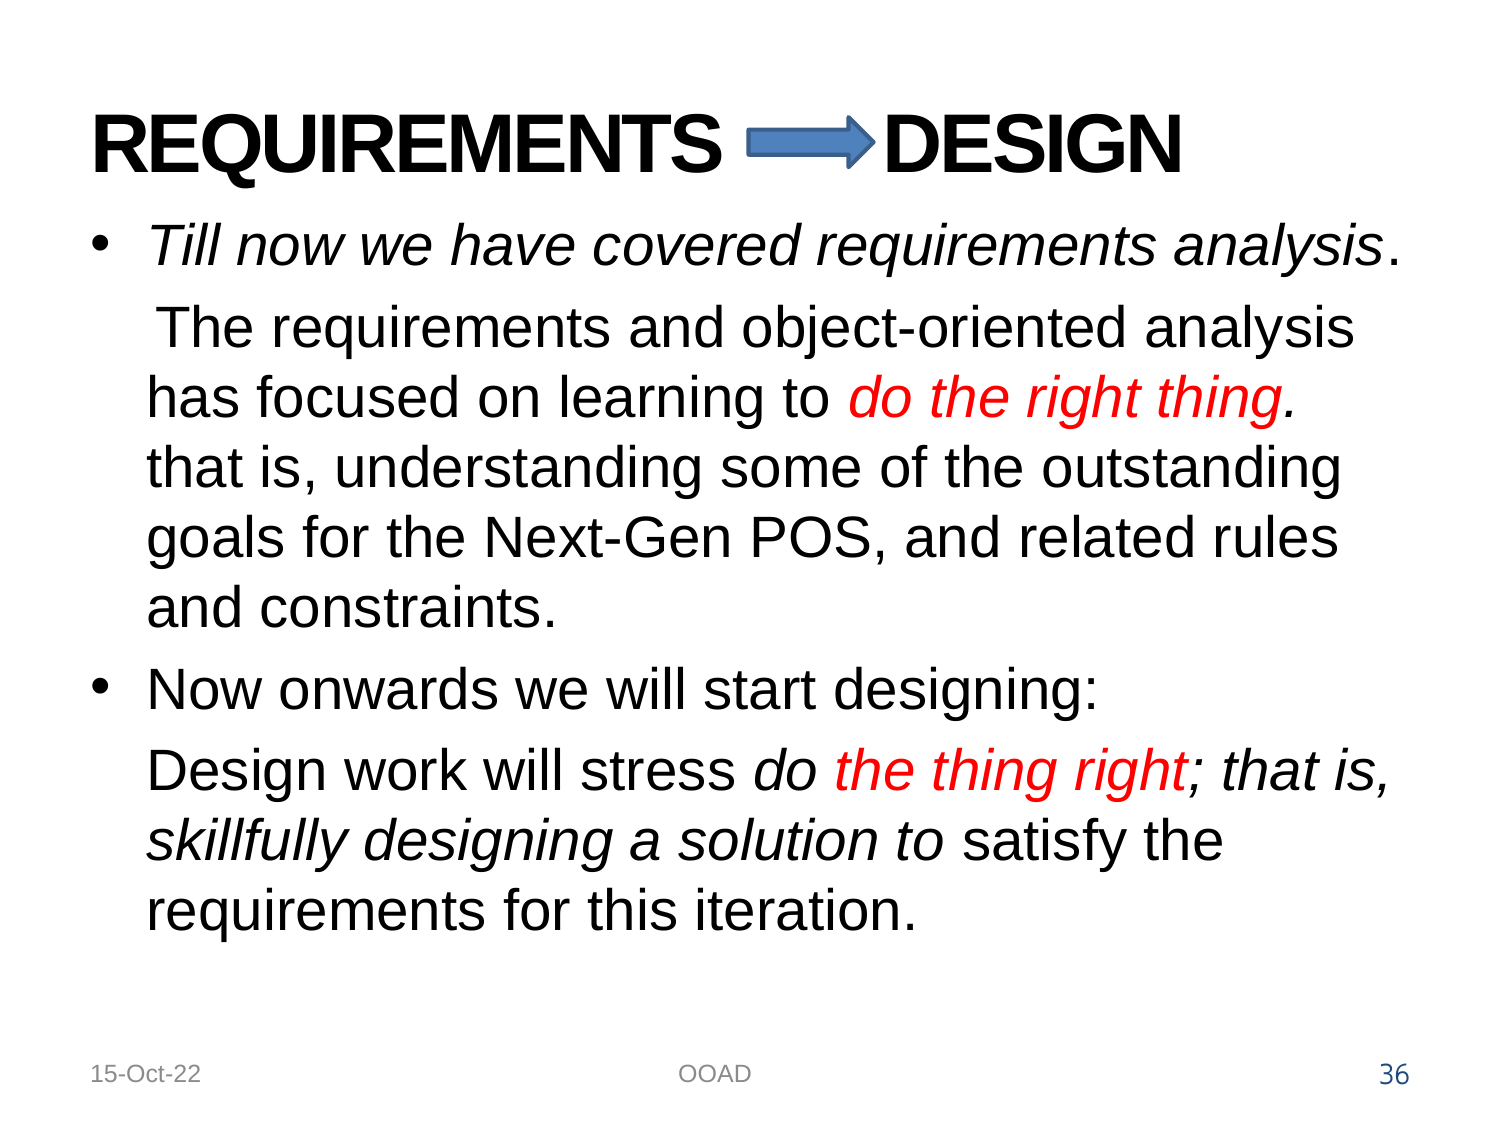

# REQUIREMENTS        DESIGN

Till now we have covered requirements analysis.
    The requirements and object-oriented analysis has focused on learning to do the right thing. that is, understanding some of the outstanding goals for the Next-Gen POS, and related rules and constraints.
Now onwards we will start designing:
	Design work will stress do the thing right; that is, skillfully designing a solution to satisfy the requirements for this iteration.
15-Oct-22
OOAD
36